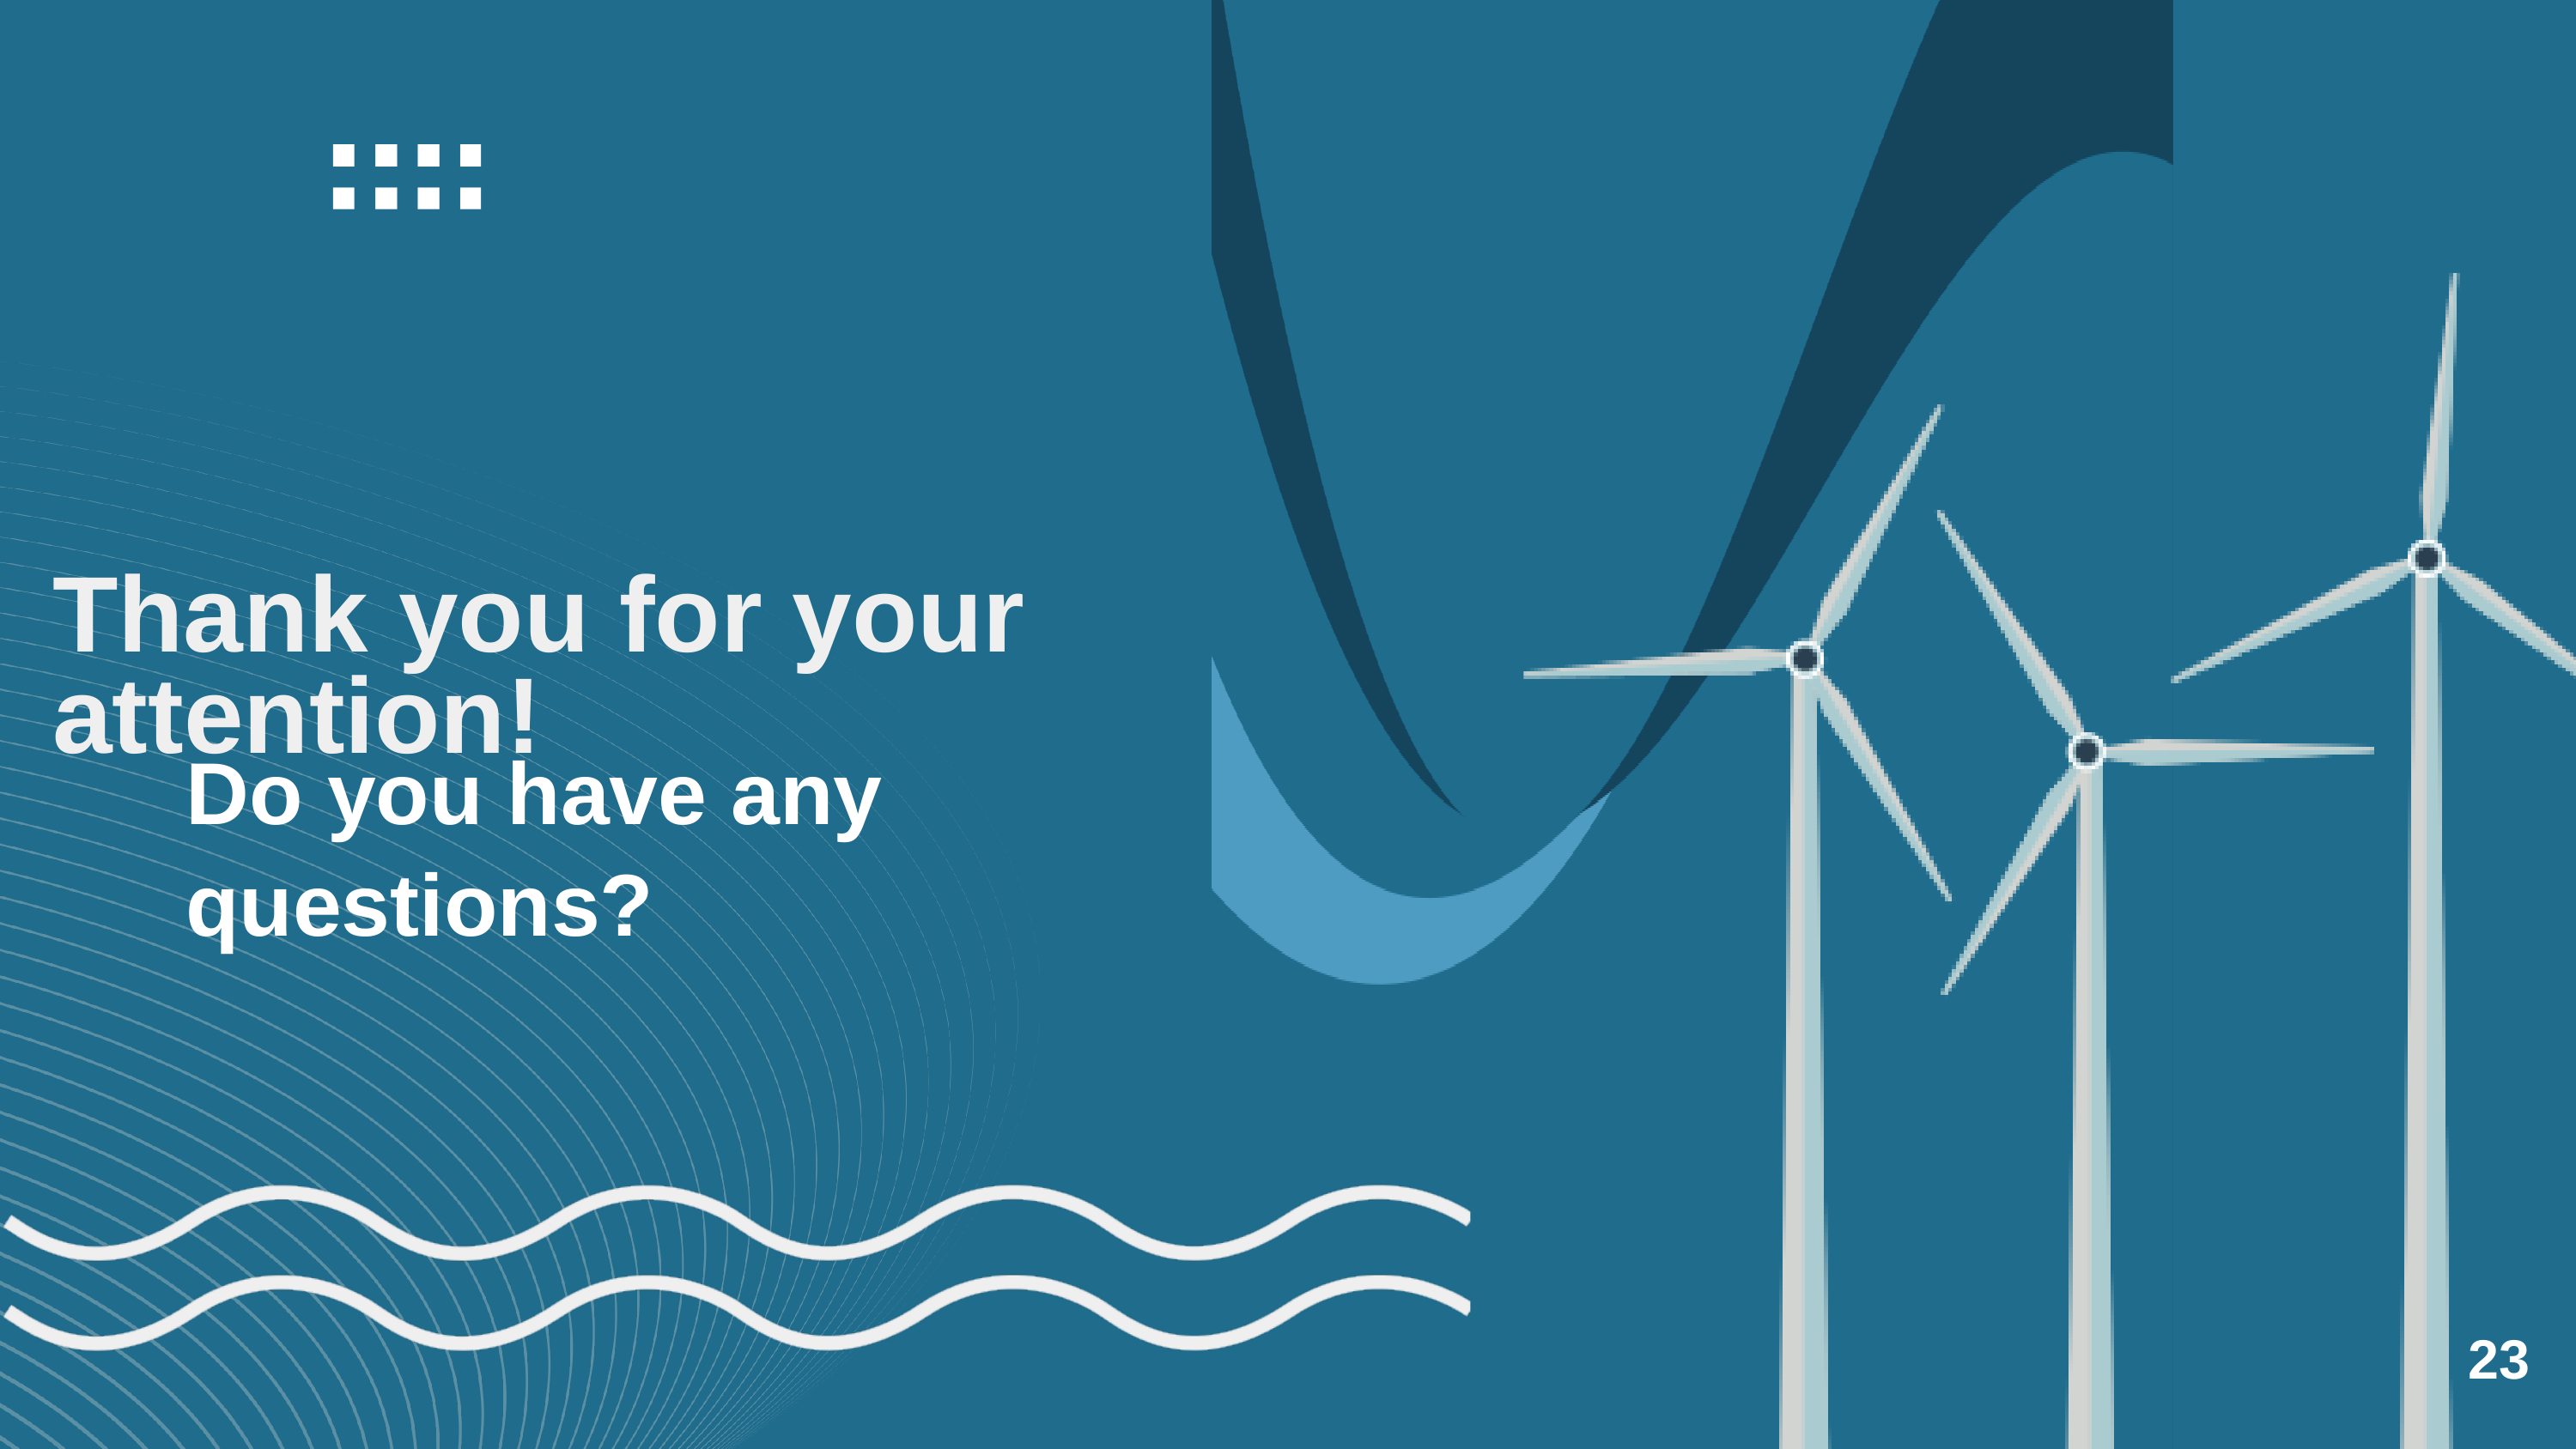

Thank you for your attention!
Do you have any questions?

23